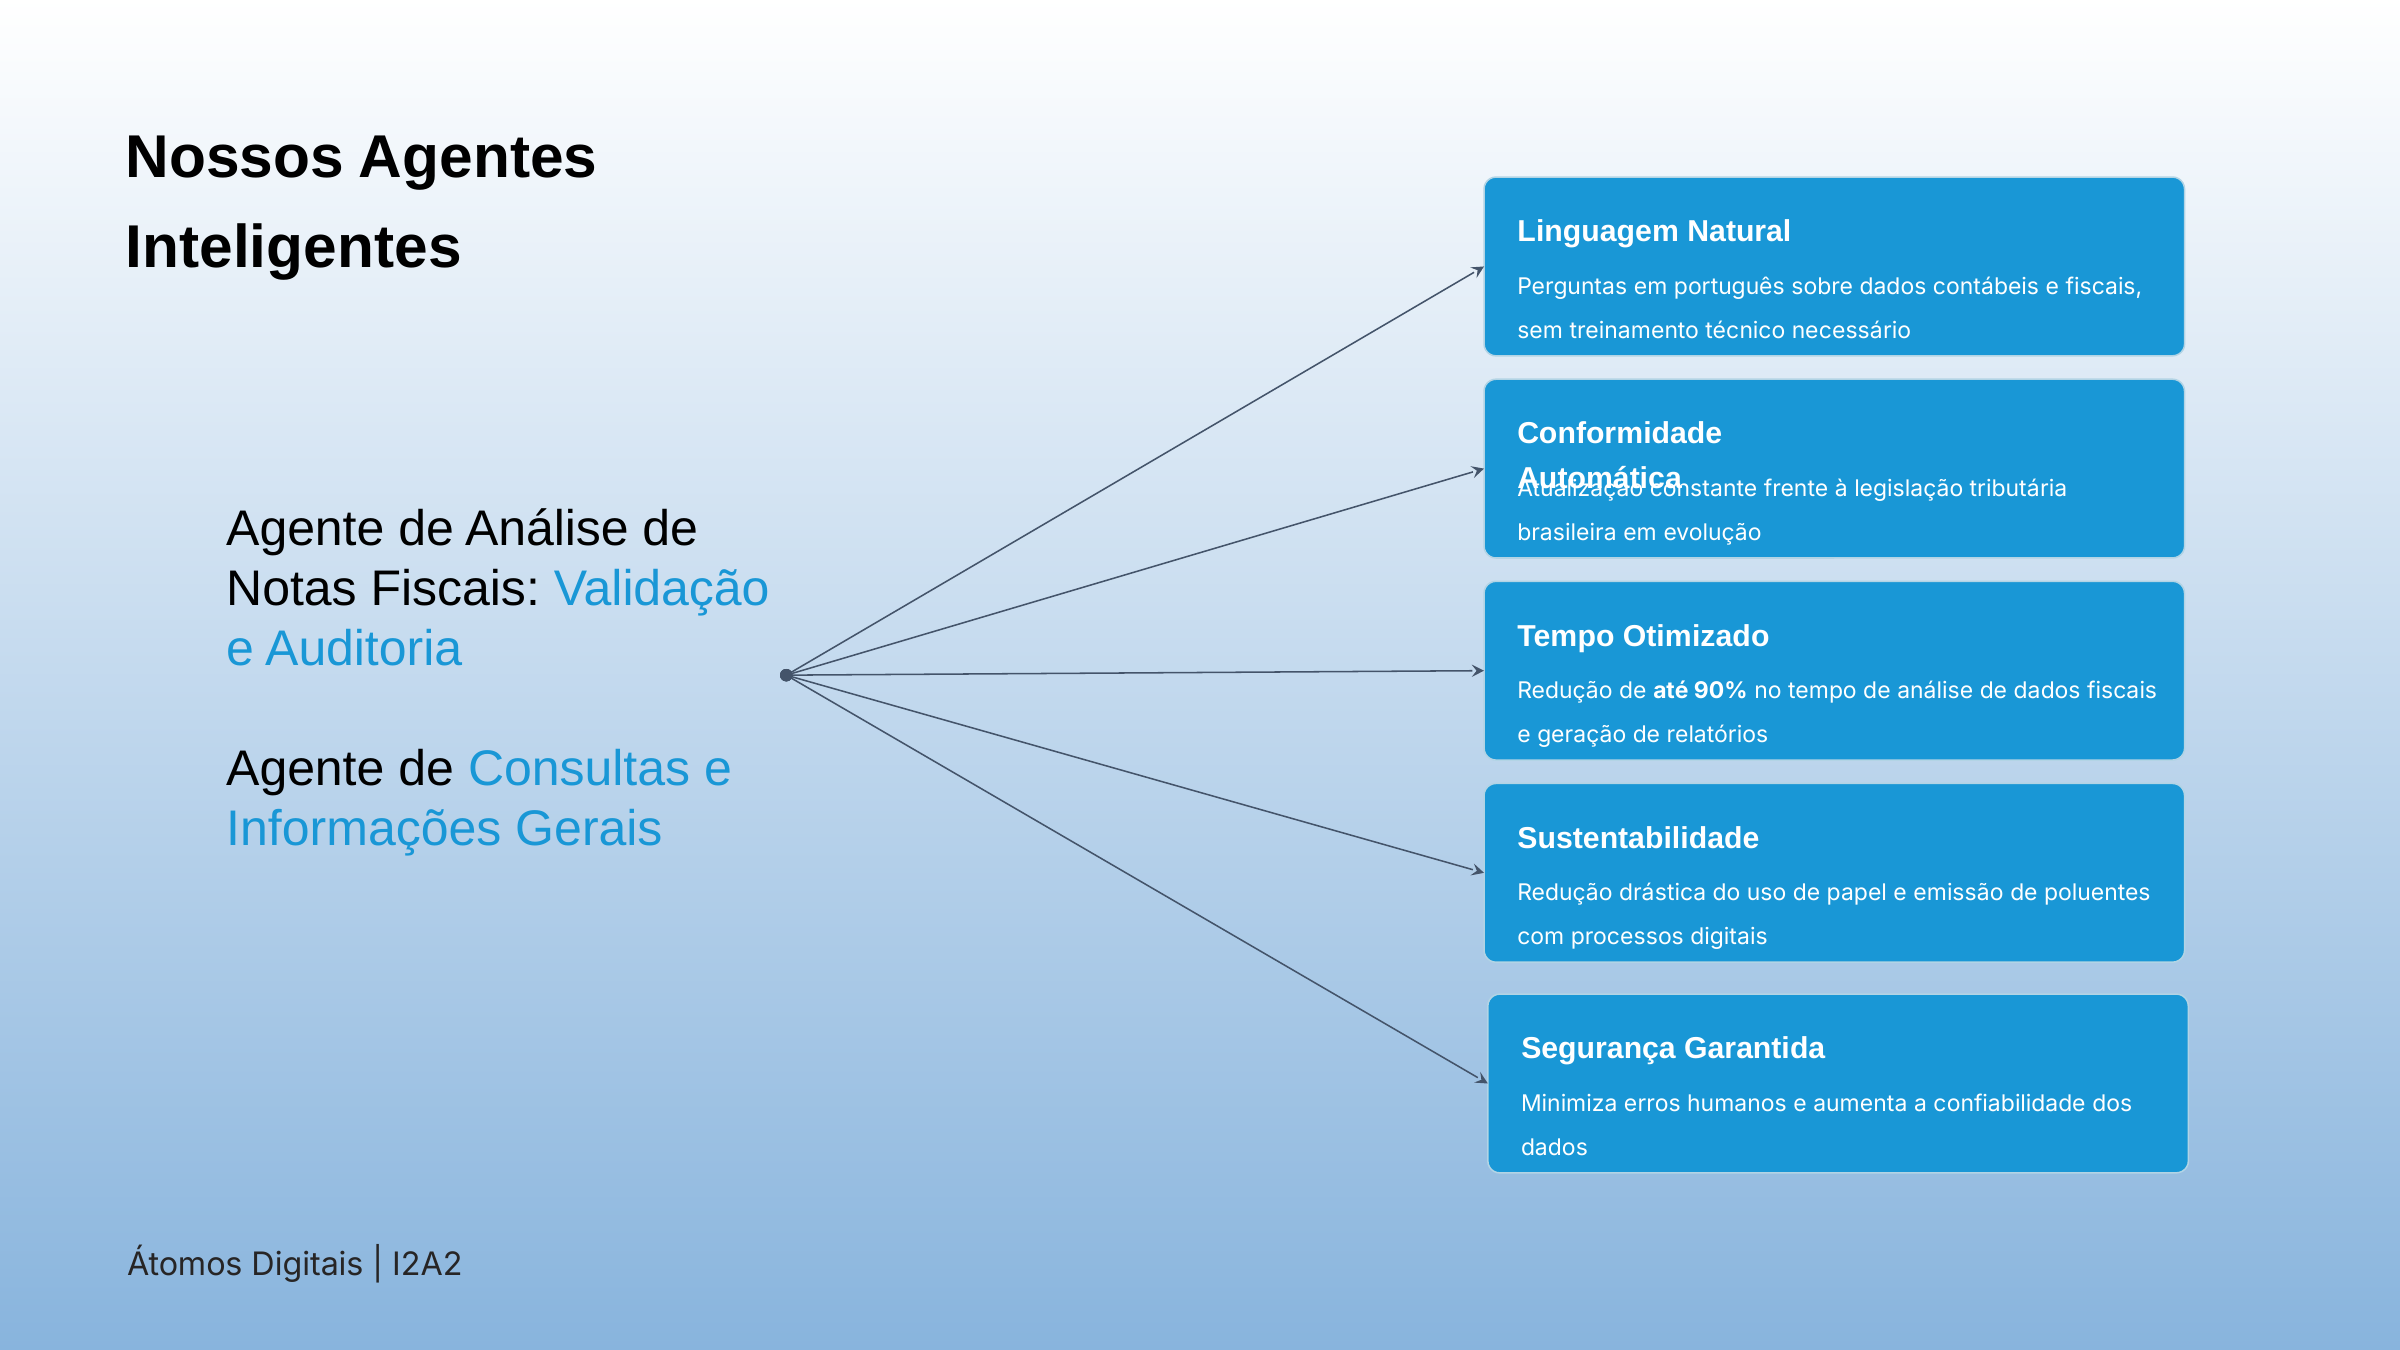

Nossos Agentes Inteligentes

Linguagem Natural
Perguntas em português sobre dados contábeis e fiscais, sem treinamento técnico necessário

Conformidade Automática
Atualização constante frente à legislação tributária brasileira em evolução
Agente de Análise de Notas Fiscais: Validação e Auditoria

Agente de Consultas e Informações Gerais

Tempo Otimizado
Redução de até 90% no tempo de análise de dados fiscais e geração de relatórios

Sustentabilidade
Redução drástica do uso de papel e emissão de poluentes com processos digitais

Segurança Garantida
Minimiza erros humanos e aumenta a confiabilidade dos dados
Átomos Digitais | I2A2